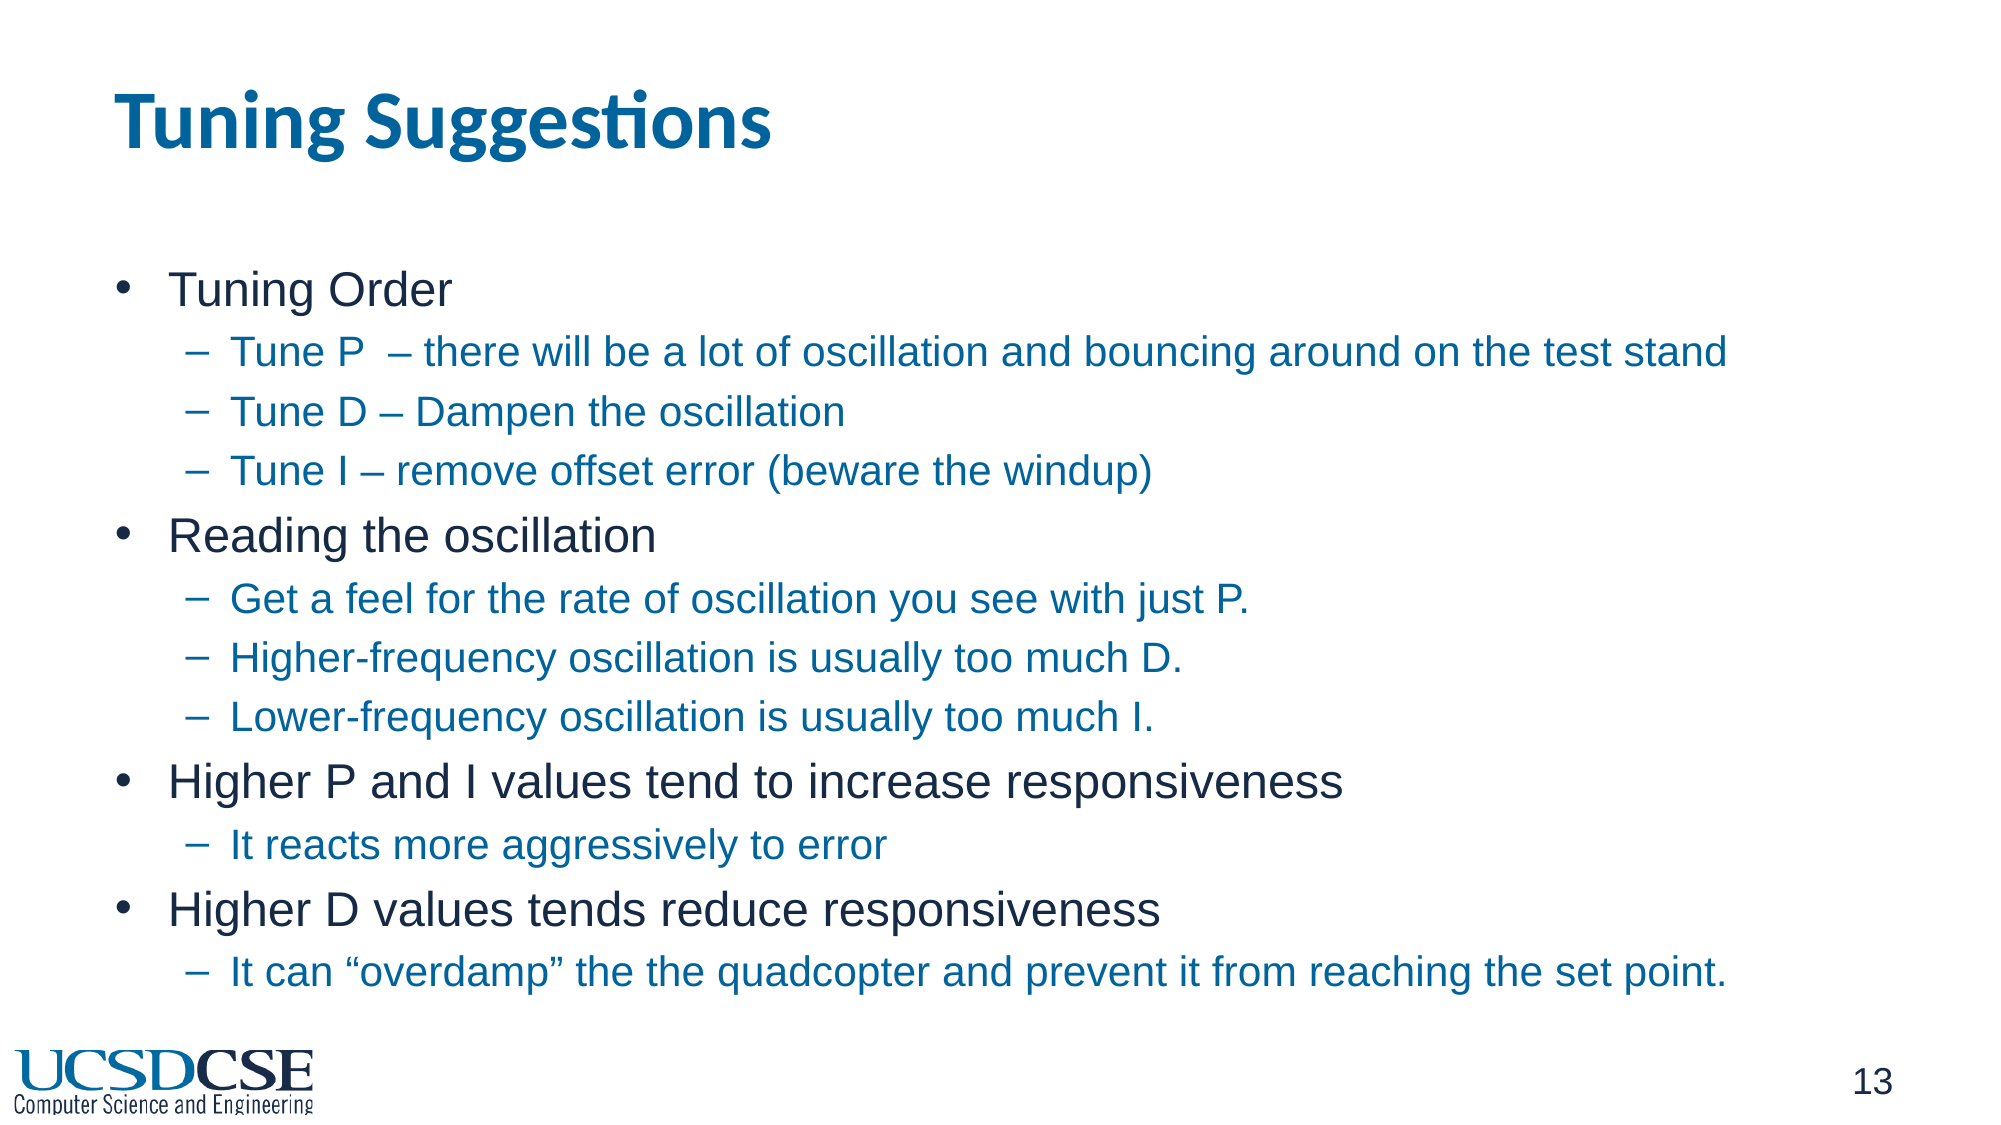

# Tuning Suggestions
Tuning Order
Tune P  – there will be a lot of oscillation and bouncing around on the test stand
Tune D – Dampen the oscillation
Tune I – remove offset error (beware the windup)
Reading the oscillation
Get a feel for the rate of oscillation you see with just P.
Higher-frequency oscillation is usually too much D.
Lower-frequency oscillation is usually too much I.
Higher P and I values tend to increase responsiveness
It reacts more aggressively to error
Higher D values tends reduce responsiveness
It can “overdamp” the the quadcopter and prevent it from reaching the set point.